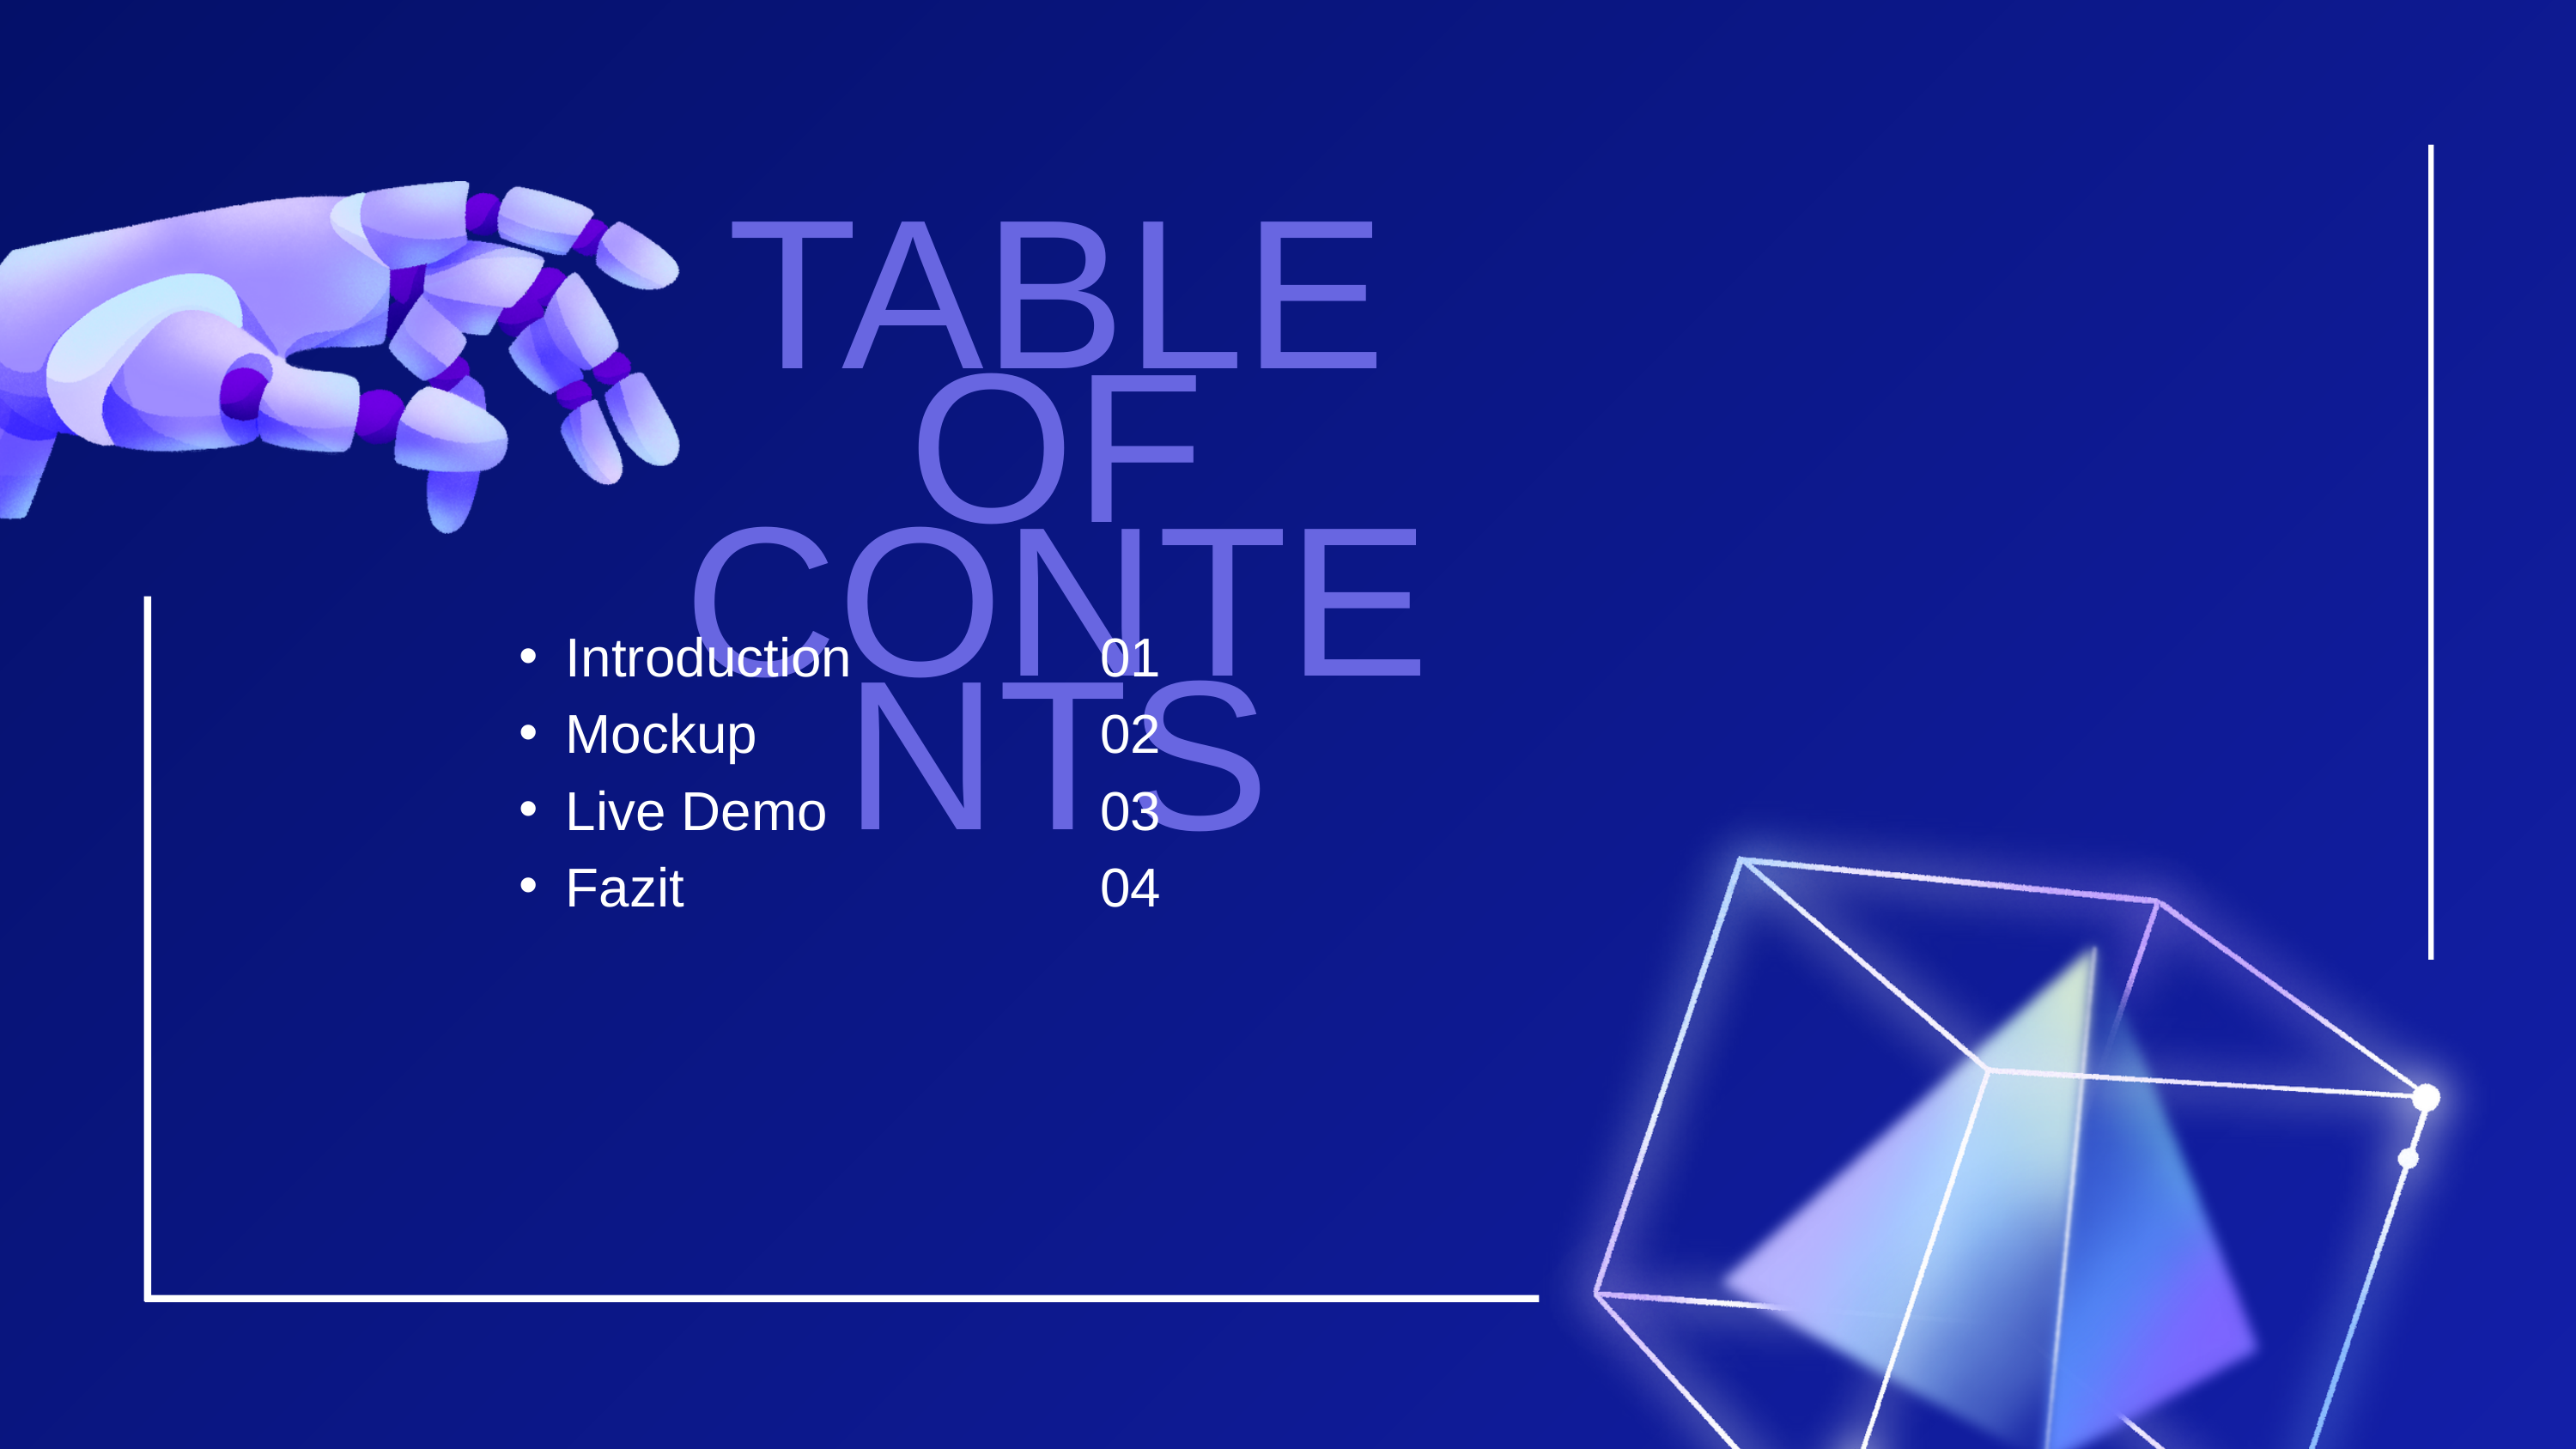

TABLE OF CONTENTS

Introduction
Mockup
Live Demo
Fazit

01
02
03
04